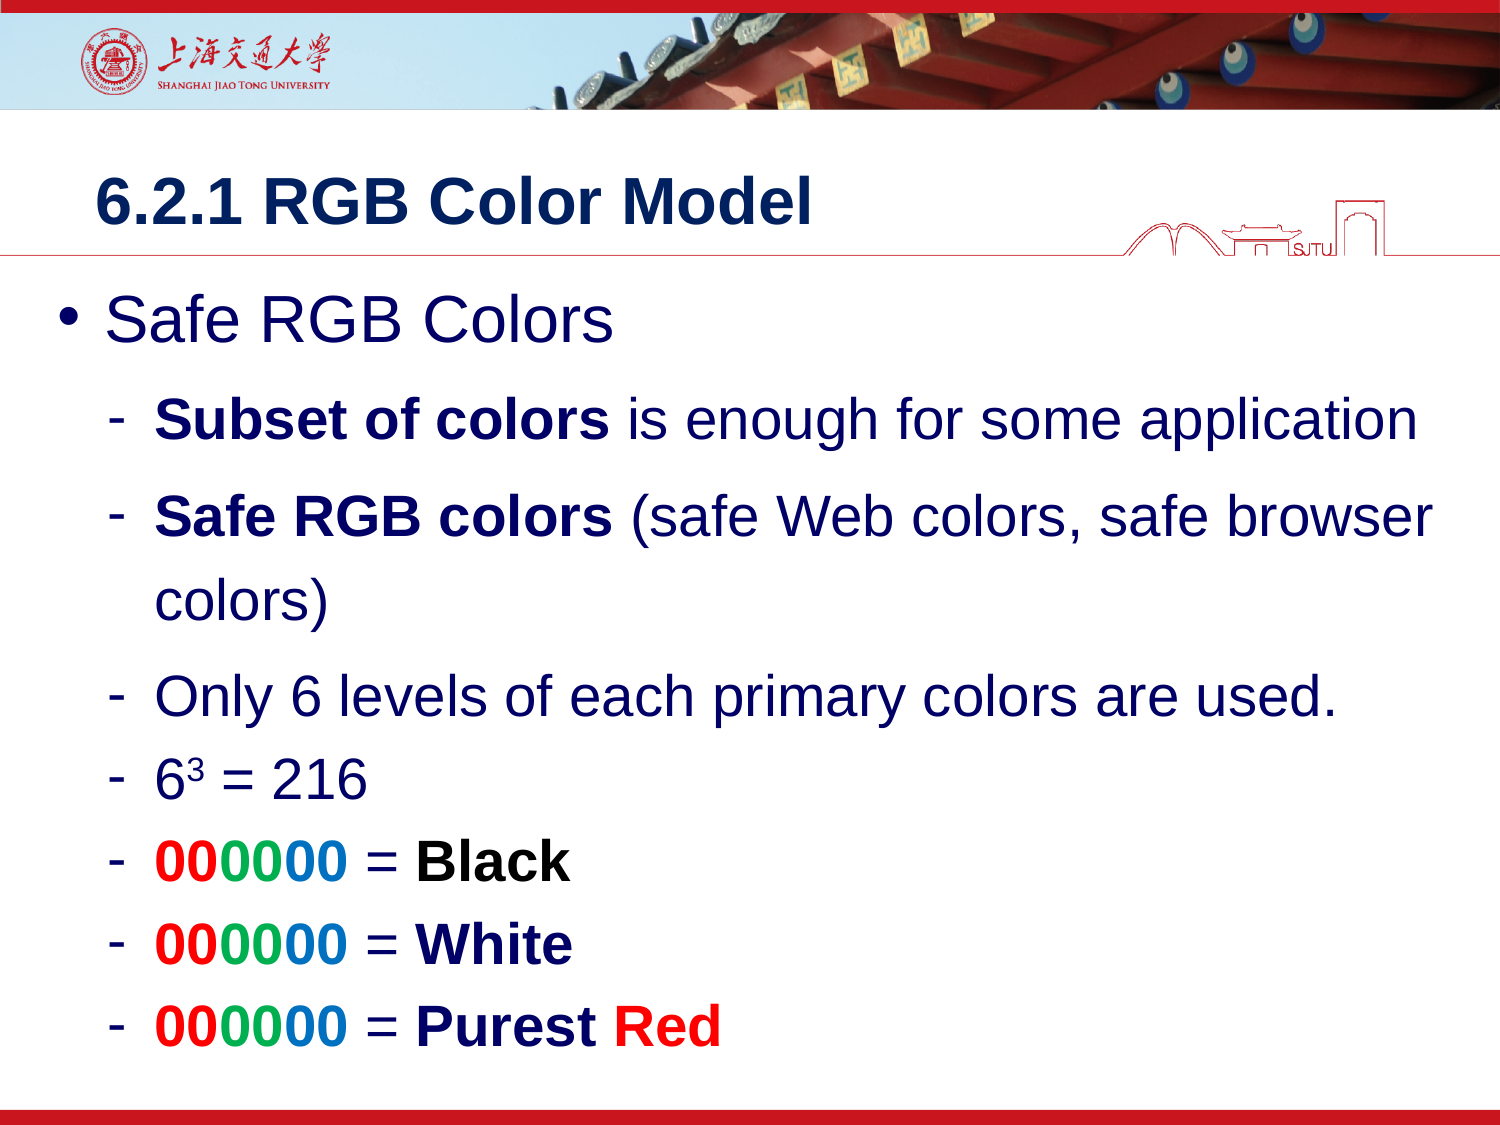

# 6.2.1 RGB Color Model
Safe RGB Colors
Subset of colors is enough for some application
Safe RGB colors (safe Web colors, safe browser colors)
Only 6 levels of each primary colors are used.
63 = 216
000000 = Black
000000 = White
000000 = Purest Red